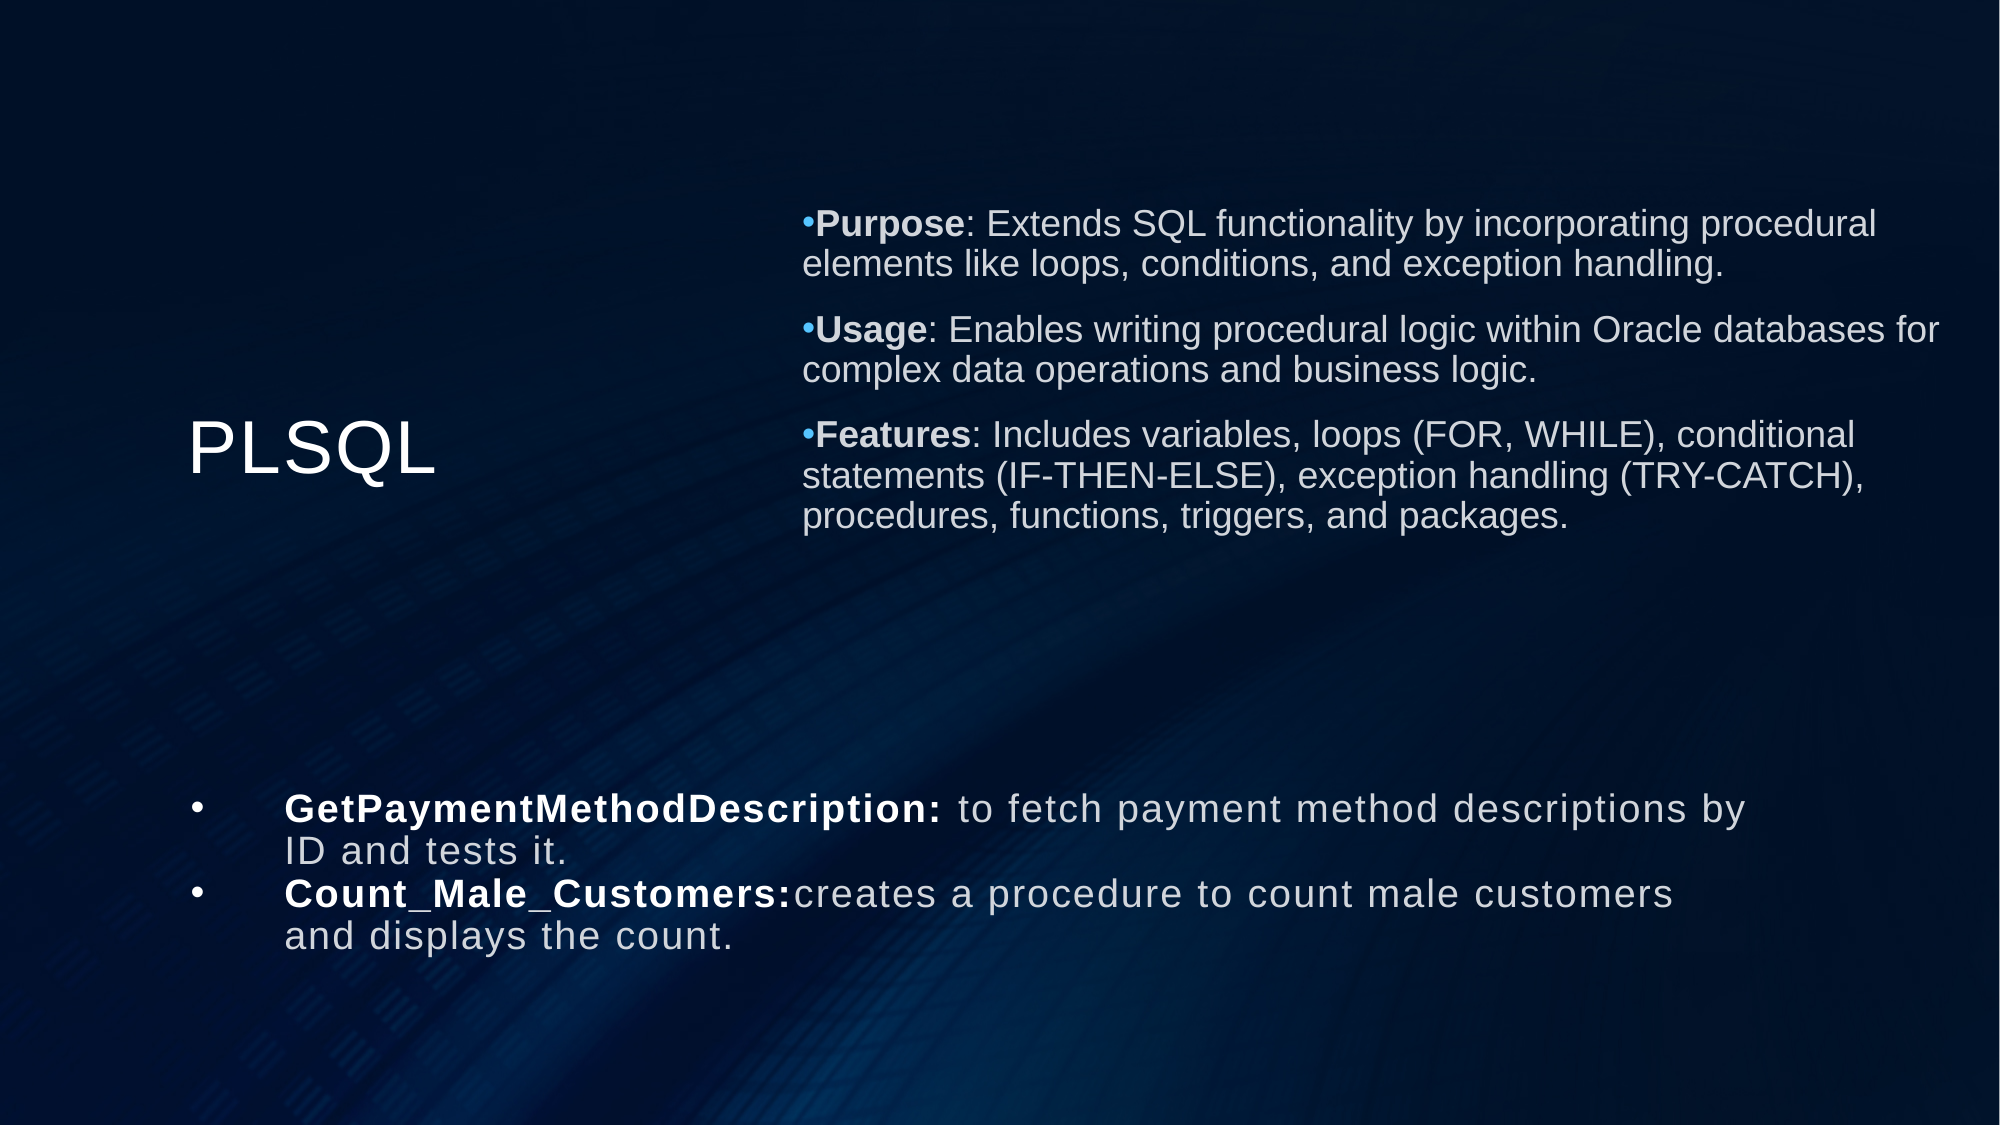

Purpose: Extends SQL functionality by incorporating procedural elements like loops, conditions, and exception handling.
Usage: Enables writing procedural logic within Oracle databases for complex data operations and business logic.
Features: Includes variables, loops (FOR, WHILE), conditional statements (IF-THEN-ELSE), exception handling (TRY-CATCH), procedures, functions, triggers, and packages.

# PLSQL

GetPaymentMethodDescription: to fetch payment method descriptions by ID and tests it.
Count_Male_Customers:creates a procedure to count male customers and displays the count.